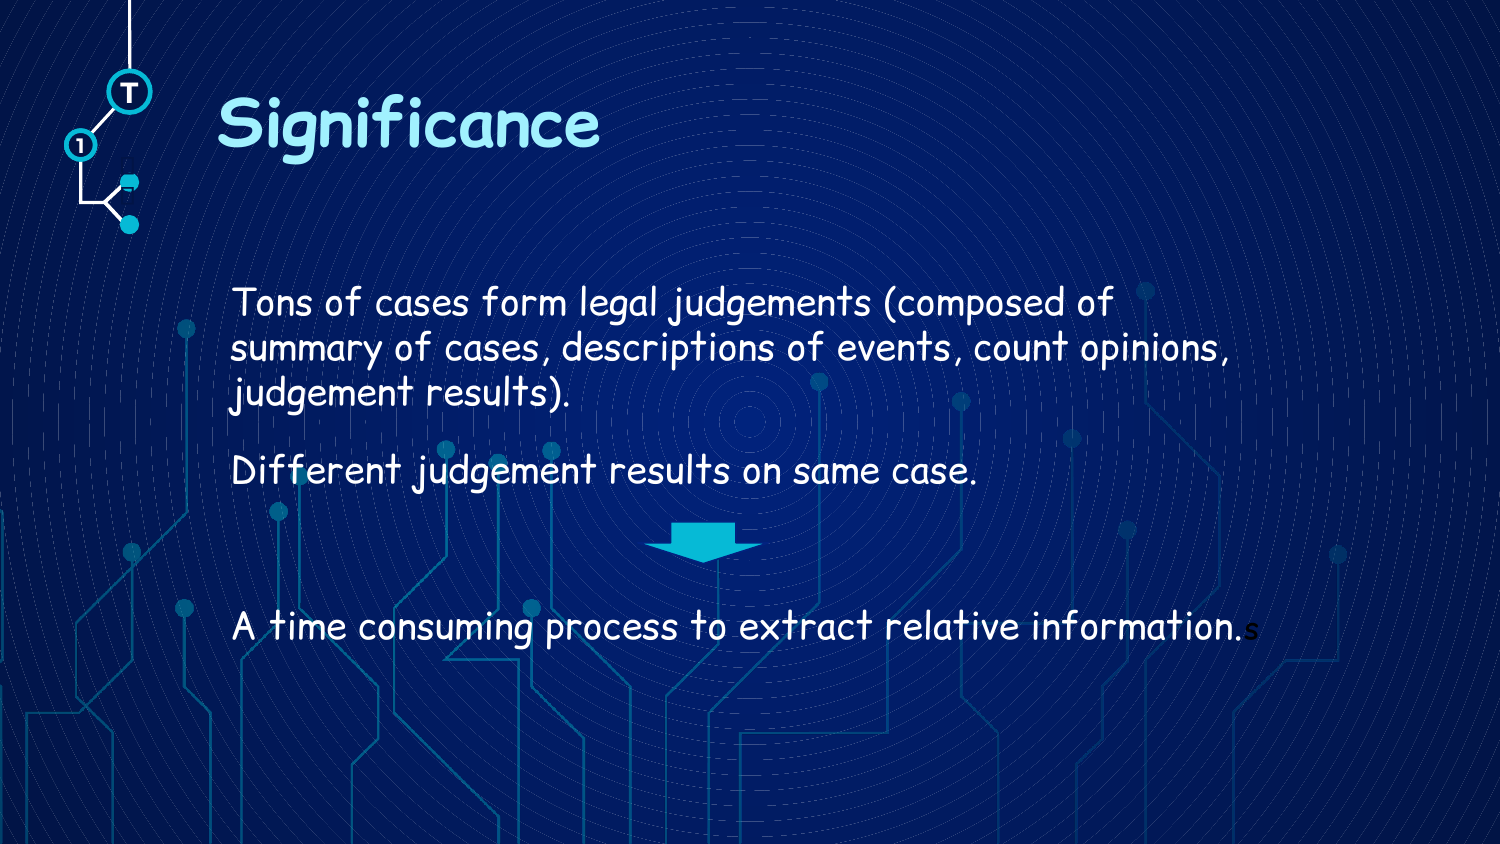

# Significance
T

1
🠺

🠺
Tons of cases form legal judgements (composed of summary of cases, descriptions of events, count opinions, judgement results).
Different judgement results on same case.

A time consuming process to extract relative information.s